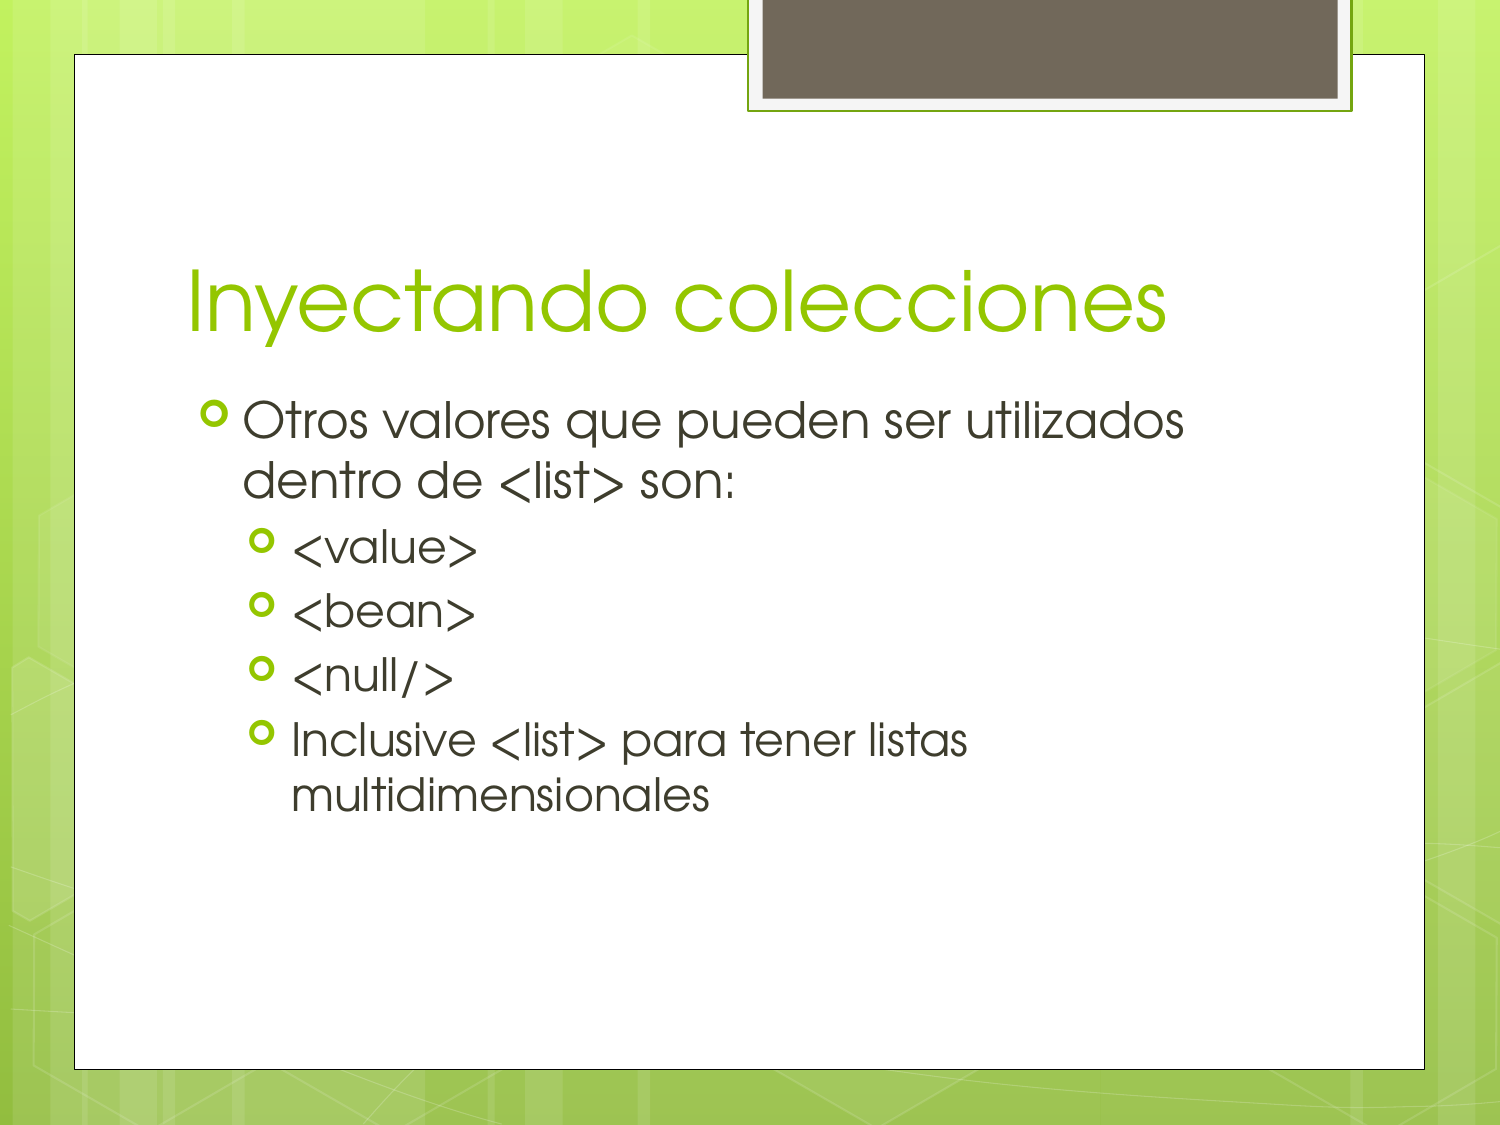

# Inyectando colecciones
Otros valores que pueden ser utilizados dentro de <list> son:
<value>
<bean>
<null/>
Inclusive <list> para tener listas multidimensionales